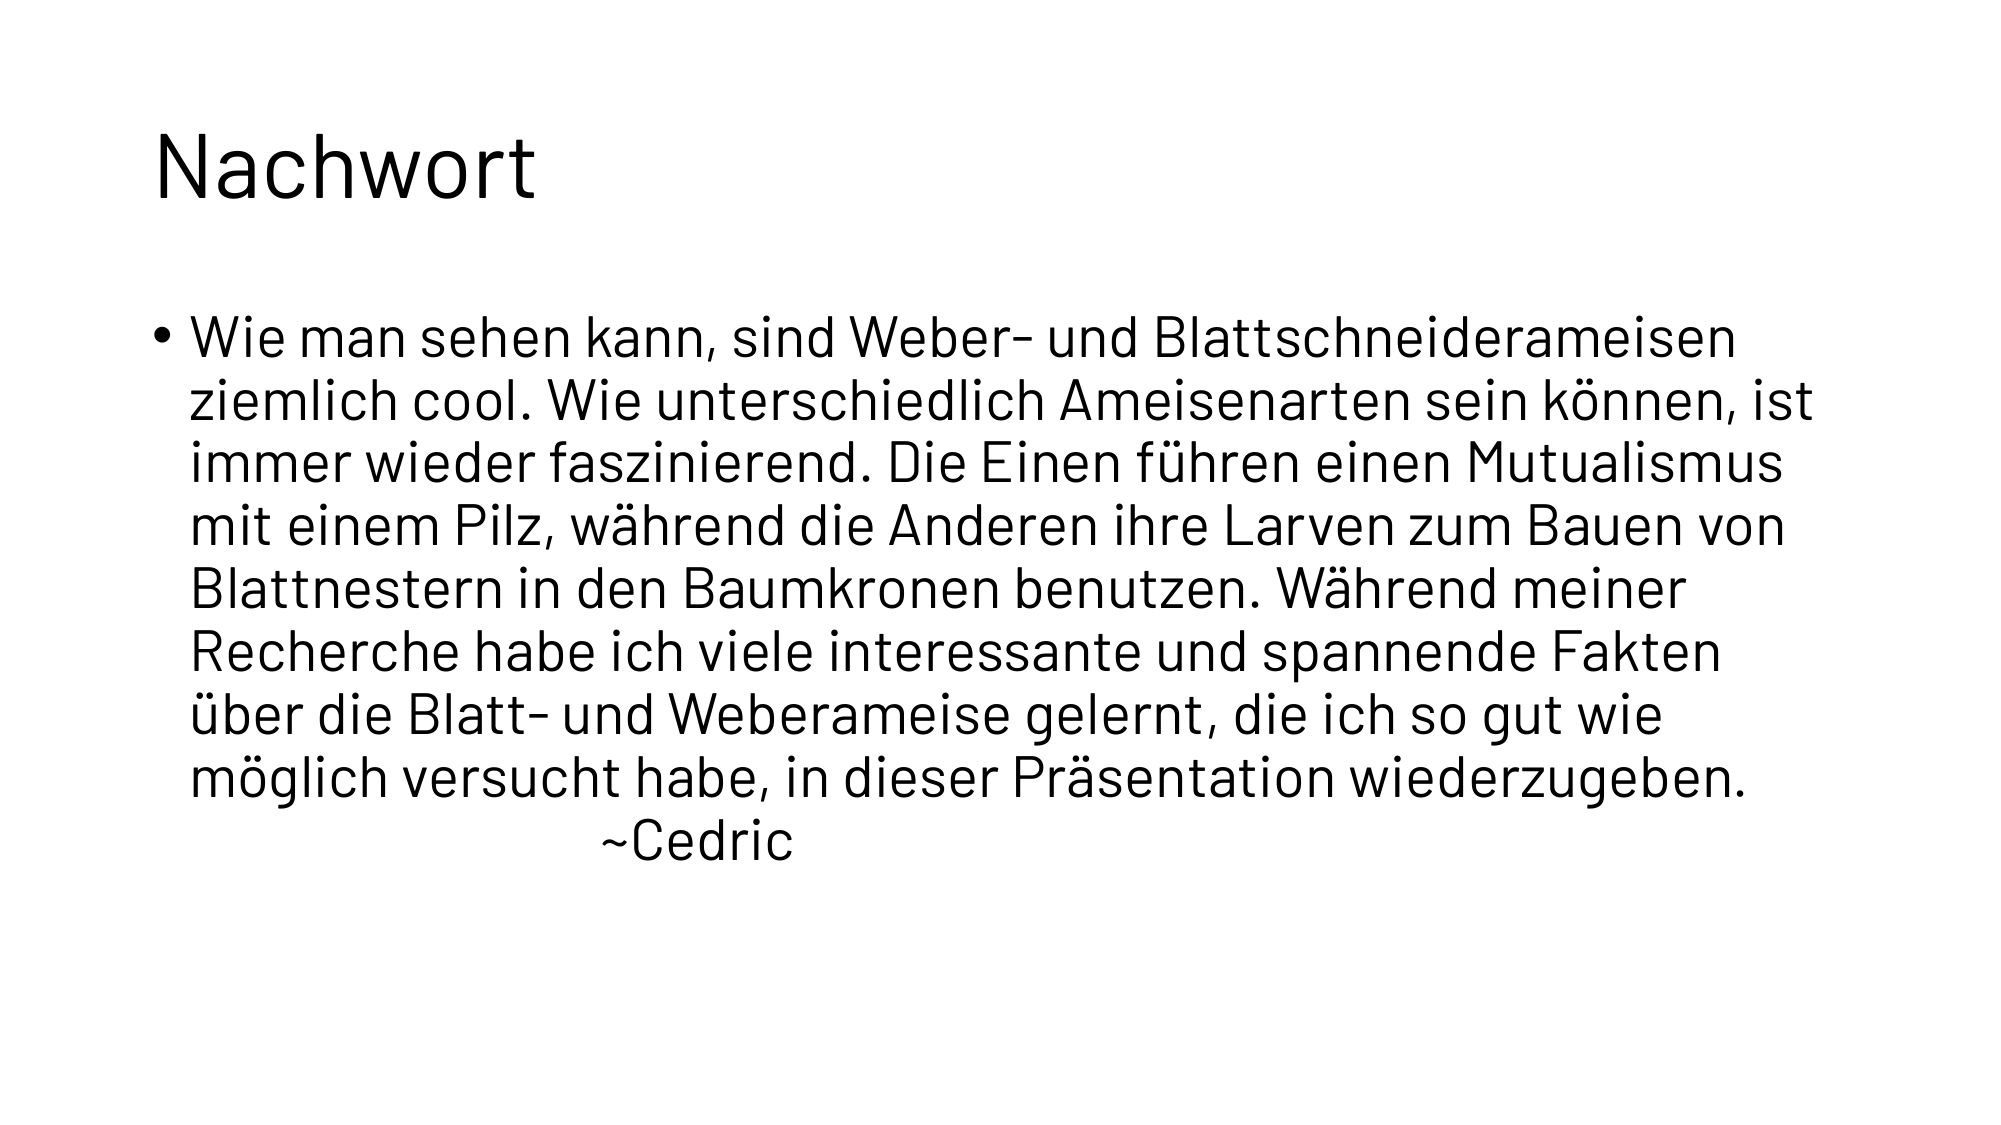

# Nachwort
Wie man sehen kann, sind Weber- und Blattschneiderameisen ziemlich cool. Wie unterschiedlich Ameisenarten sein können, ist immer wieder faszinierend. Die Einen führen einen Mutualismus mit einem Pilz, während die Anderen ihre Larven zum Bauen von Blattnestern in den Baumkronen benutzen. Während meiner Recherche habe ich viele interessante und spannende Fakten über die Blatt- und Weberameise gelernt, die ich so gut wie möglich versucht habe, in dieser Präsentation wiederzugeben.                                            ~Cedric